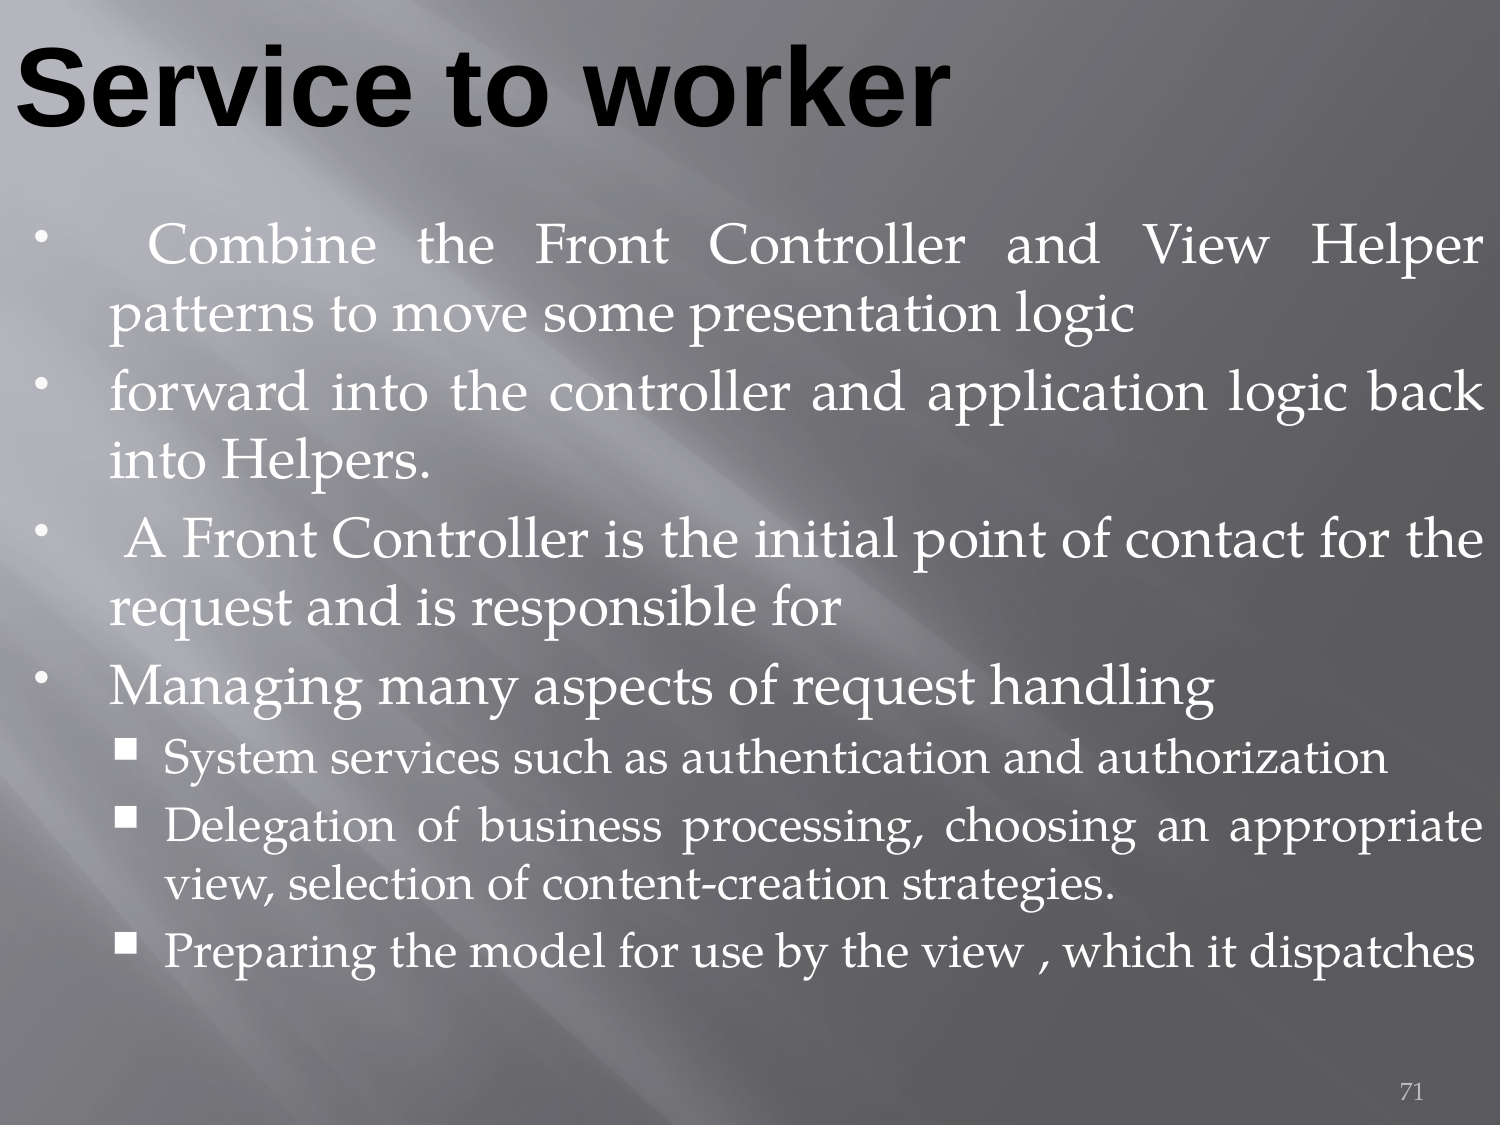

# Service to worker
 Combine the Front Controller and View Helper patterns to move some presentation logic
forward into the controller and application logic back into Helpers.
 A Front Controller is the initial point of contact for the request and is responsible for
Managing many aspects of request handling
System services such as authentication and authorization
Delegation of business processing, choosing an appropriate view, selection of content-creation strategies.
Preparing the model for use by the view , which it dispatches

71